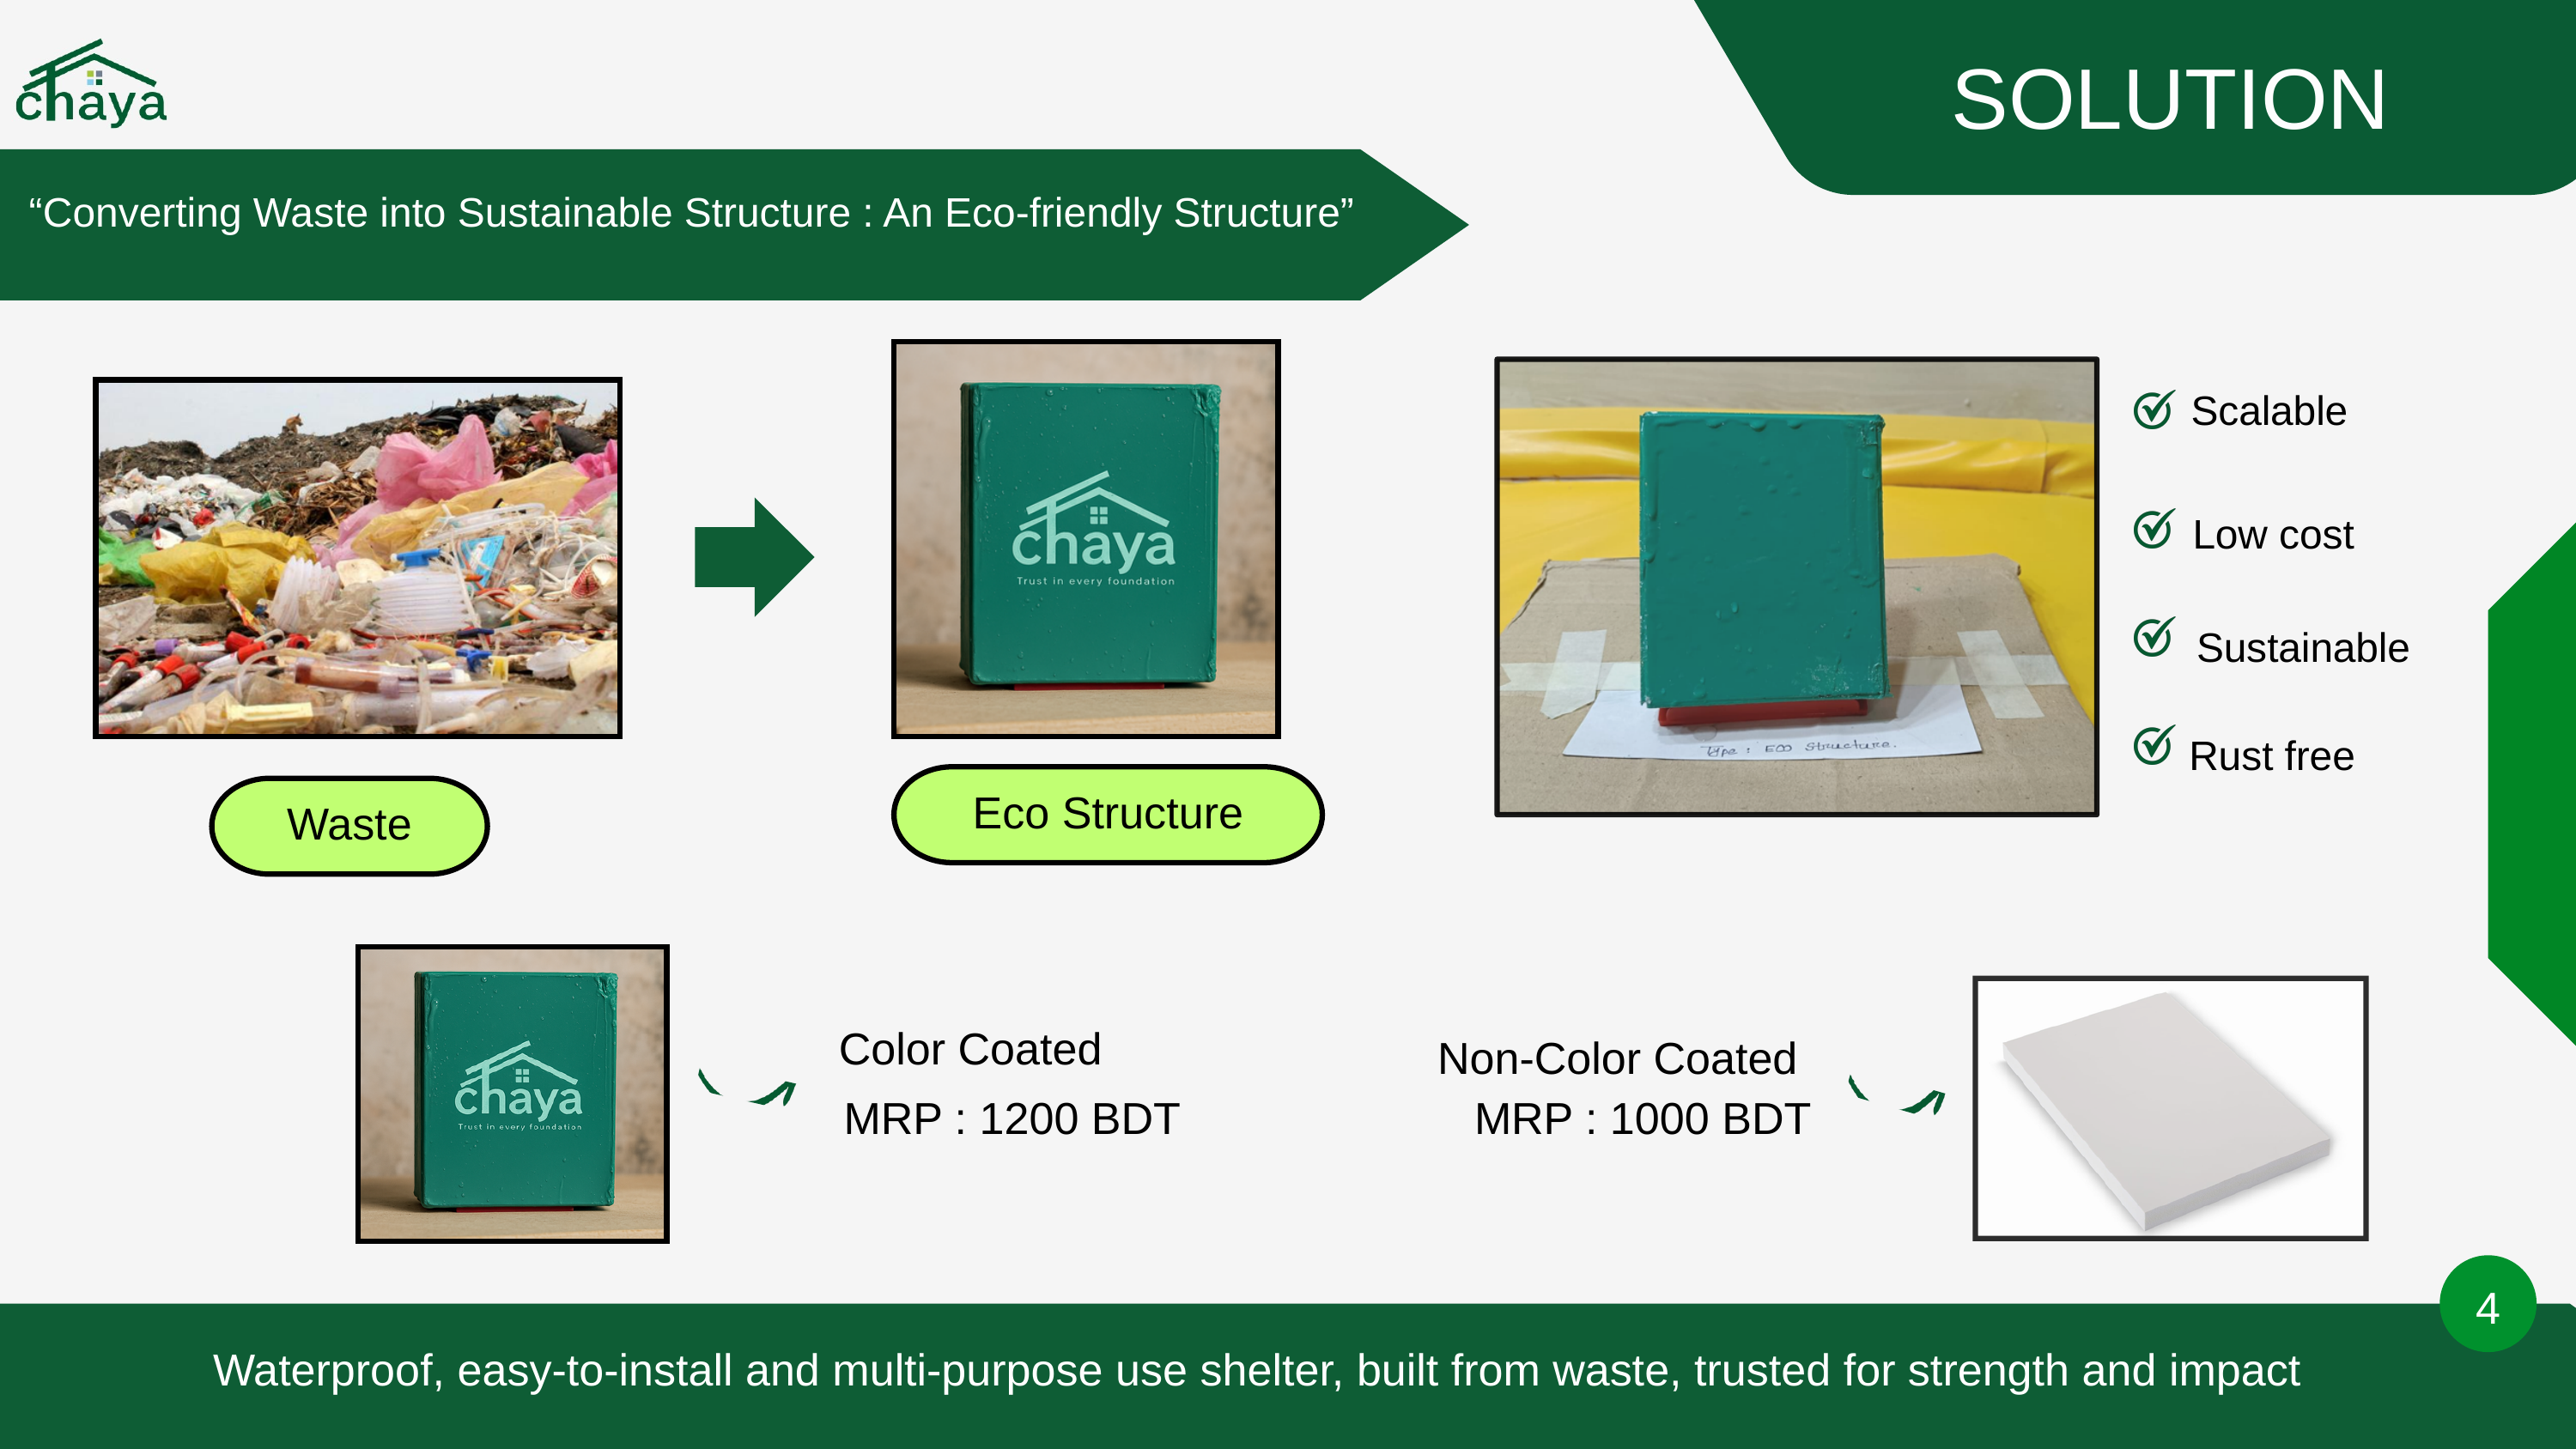

SOLUTION

     “Converting Waste into Sustainable Structure : An Eco-friendly Structure”

Scalable

Low cost

Sustainable

Rust free

Eco Structure

Waste

Color Coated
Non-Color Coated

 MRP : 1200 BDT
MRP : 1000 BDT

4

Waterproof, easy-to-install and multi-purpose use shelter, built from waste, trusted for strength and impact